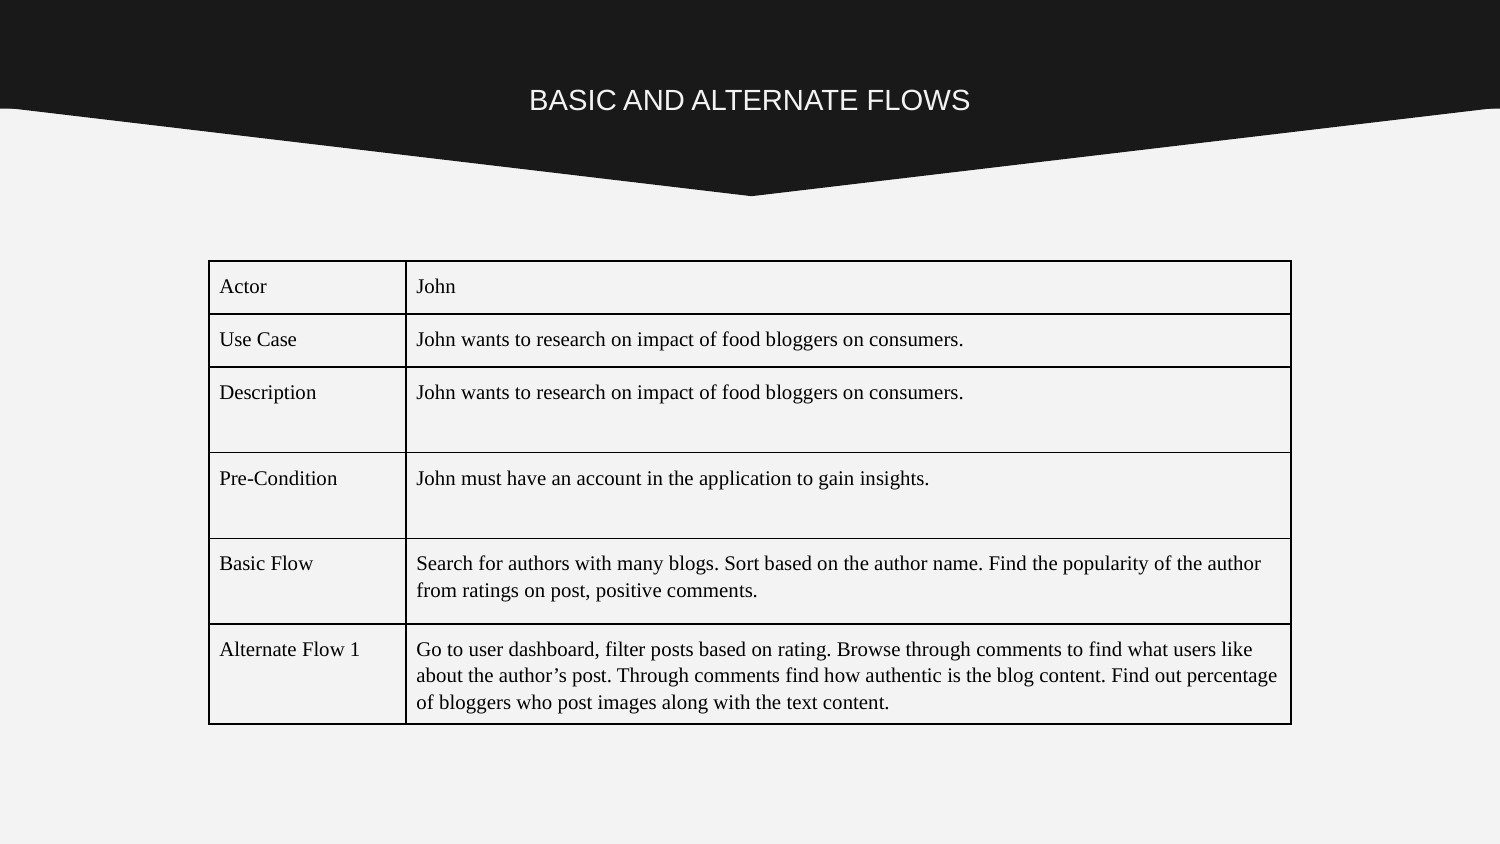

# BASIC AND ALTERNATE FLOWS
| Actor | John |
| --- | --- |
| Use Case | John wants to research on impact of food bloggers on consumers. |
| Description | John wants to research on impact of food bloggers on consumers. |
| Pre-Condition | John must have an account in the application to gain insights. |
| Basic Flow | Search for authors with many blogs. Sort based on the author name. Find the popularity of the author from ratings on post, positive comments. |
| Alternate Flow 1 | Go to user dashboard, filter posts based on rating. Browse through comments to find what users like about the author’s post. Through comments find how authentic is the blog content. Find out percentage of bloggers who post images along with the text content. |